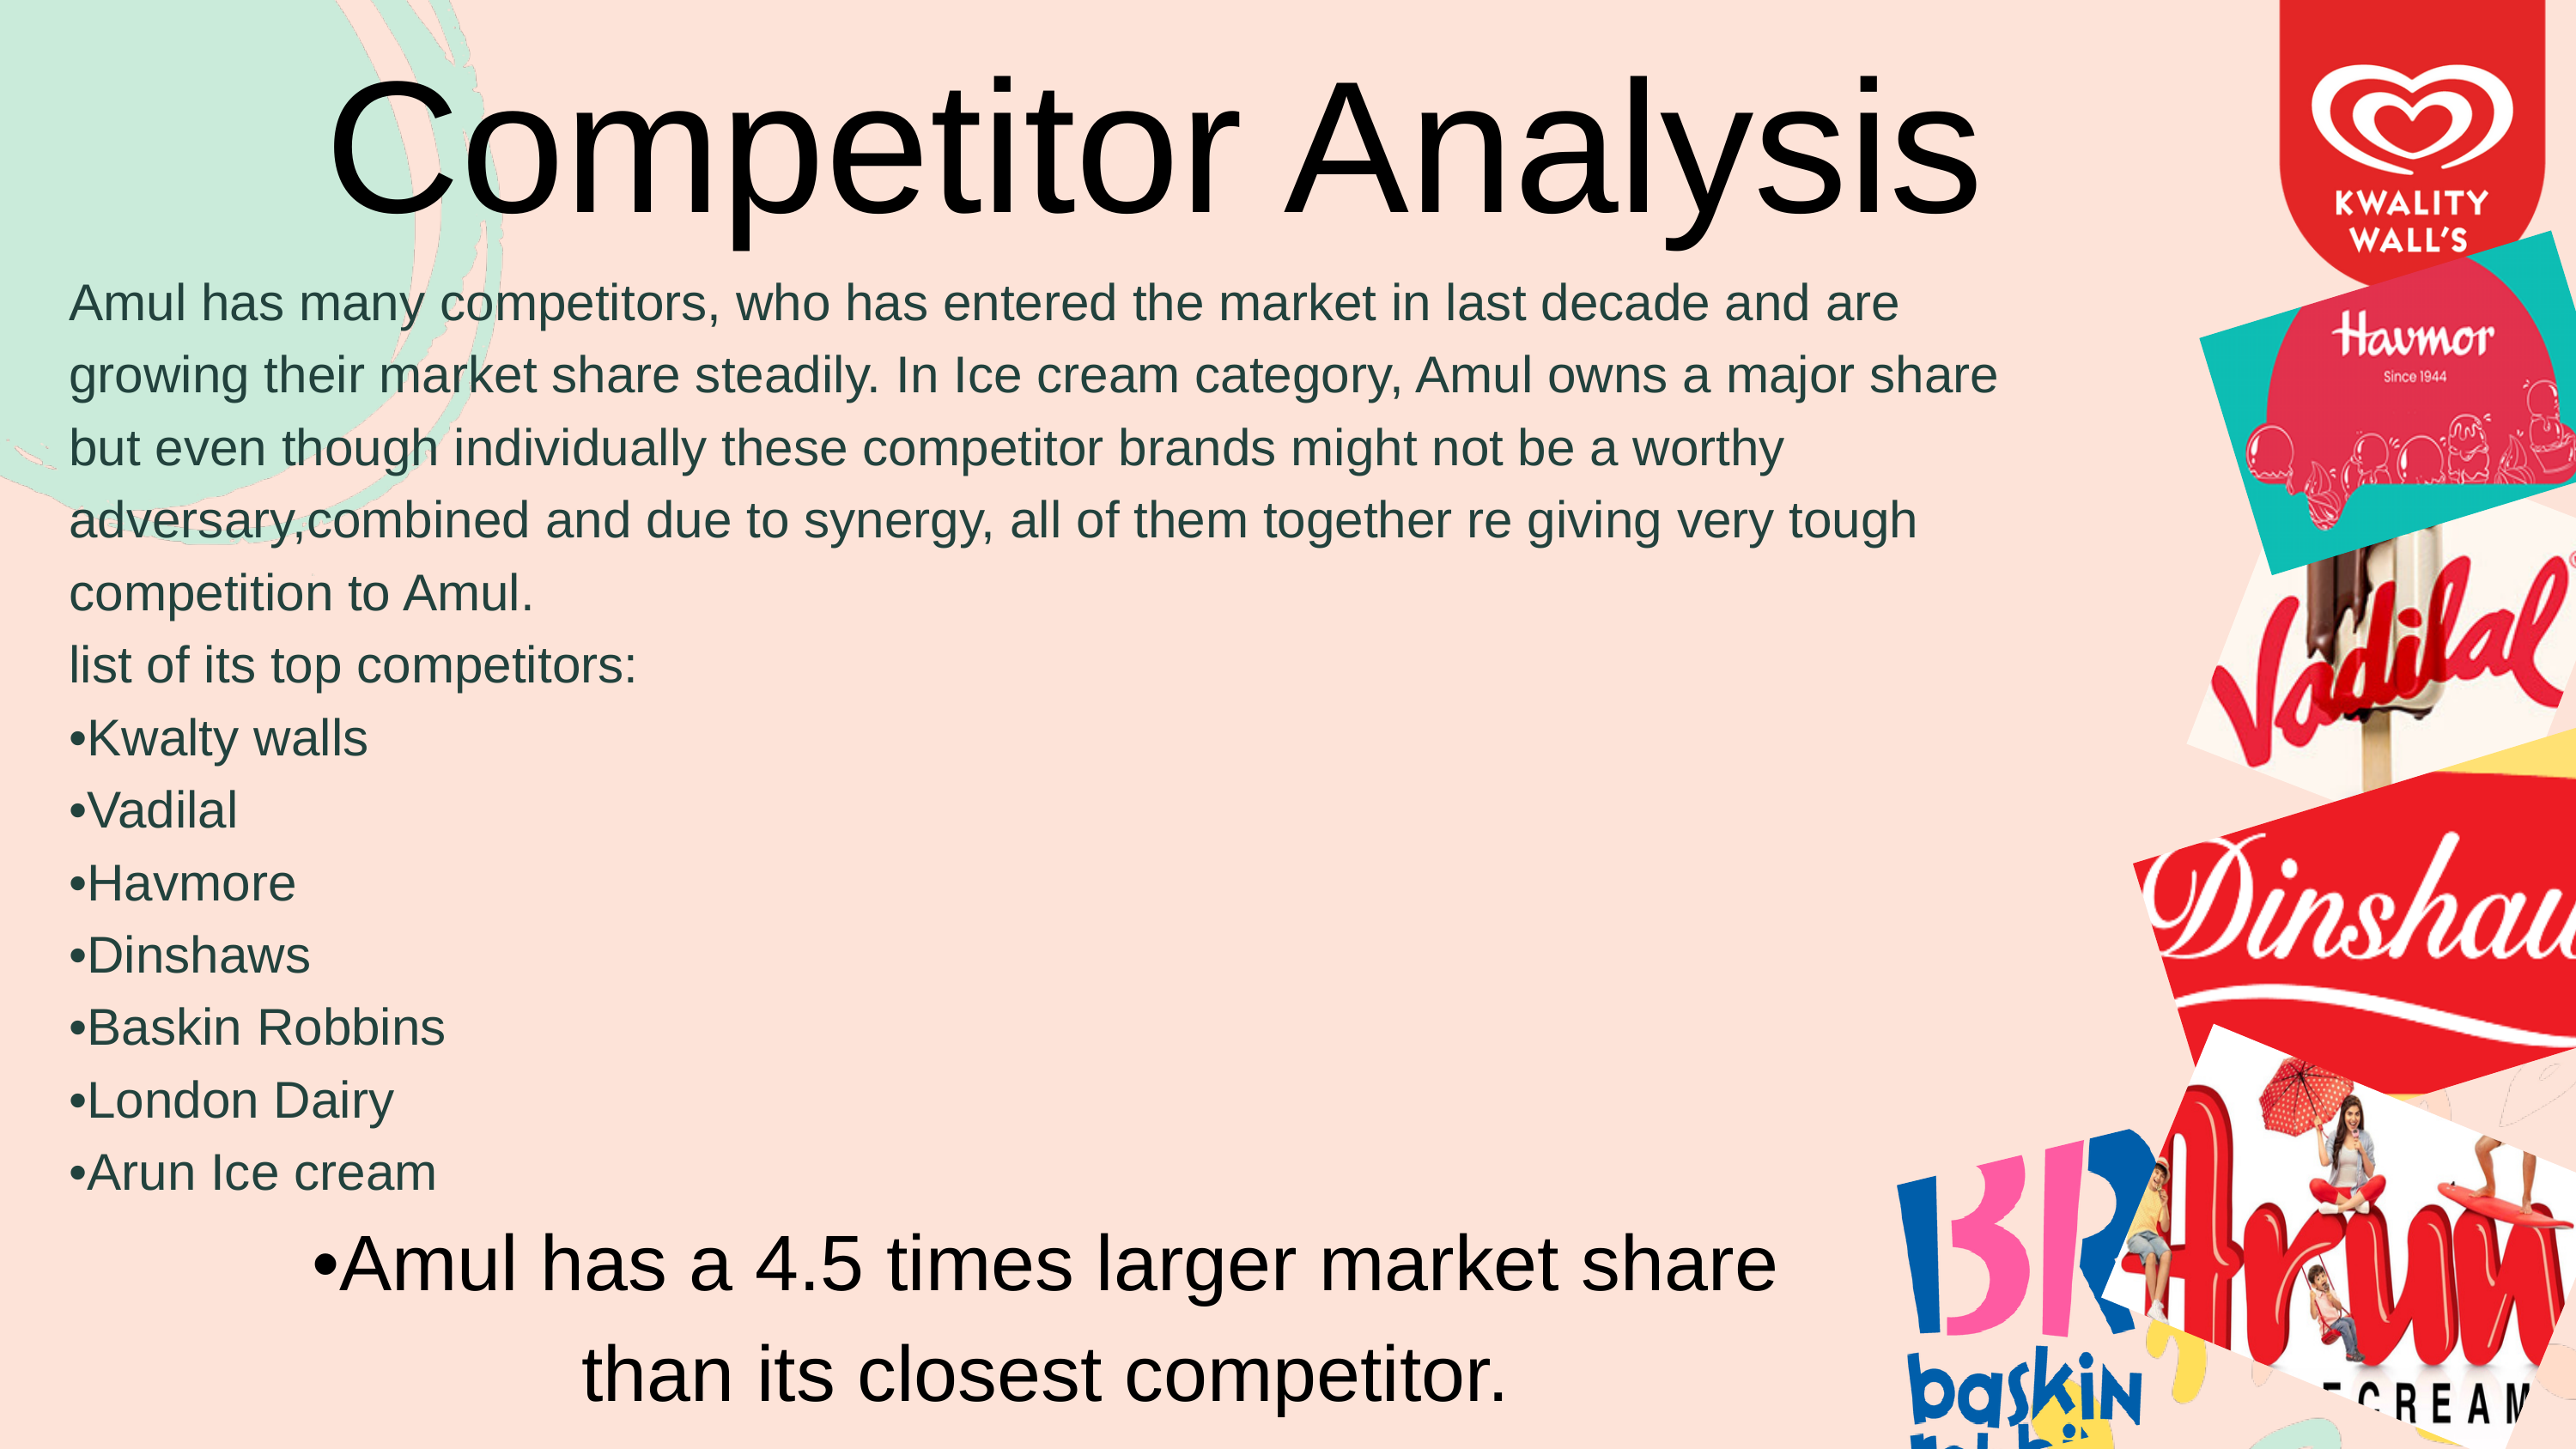

Competitor Analysis
Amul has many competitors, who has entered the market in last decade and are growing their market share steadily. In Ice cream category, Amul owns a major share but even though individually these competitor brands might not be a worthy adversary,combined and due to synergy, all of them together re giving very tough competition to Amul.
list of its top competitors:
•Kwalty walls
•Vadilal
•Havmore
•Dinshaws
•Baskin Robbins
•London Dairy
•Arun Ice cream

•Amul has a 4.5 times larger market share than its closest competitor.